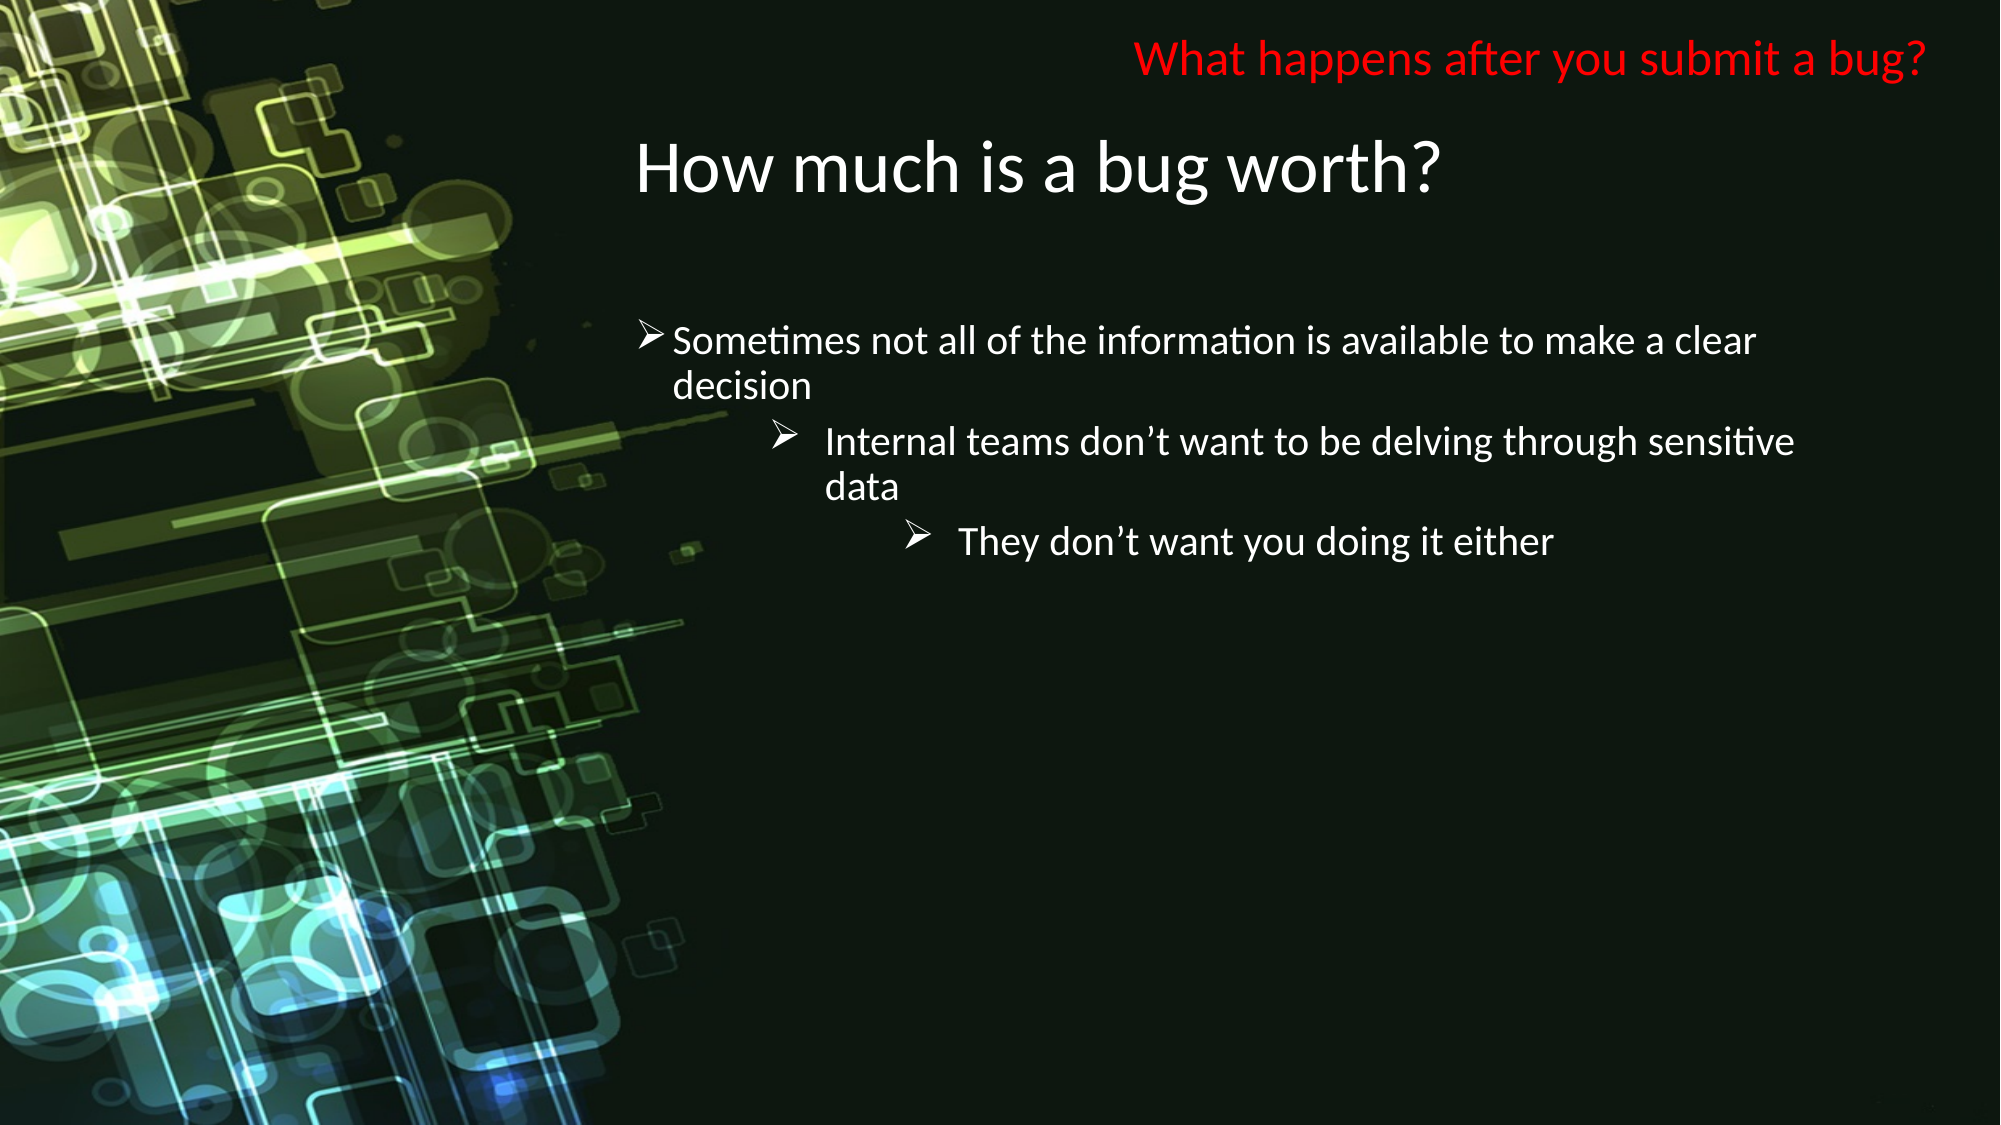

What happens after you submit a bug?
# How much is a bug worth?
Sometimes not all of the information is available to make a clear decision
Internal teams don’t want to be delving through sensitive data
They don’t want you doing it either